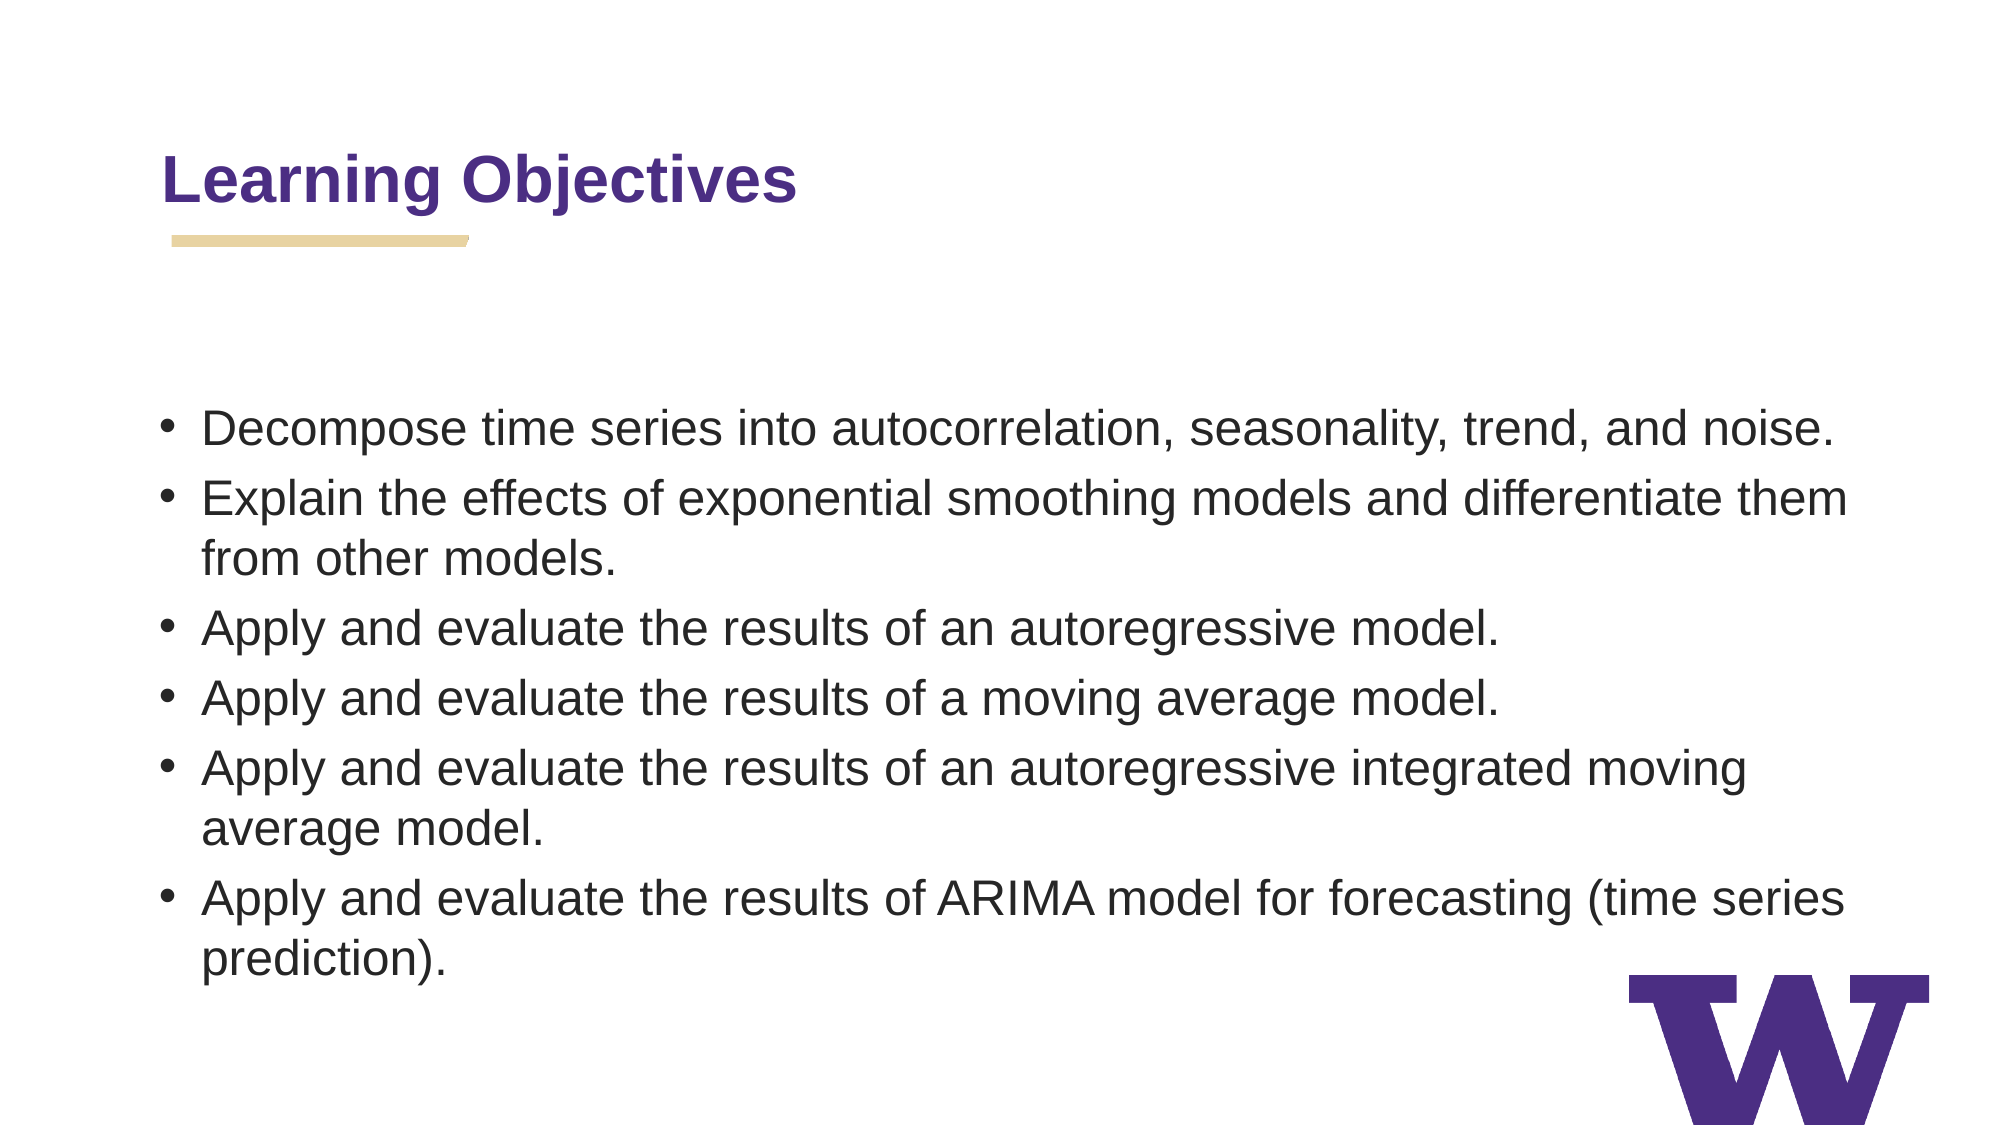

# Learning Objectives

Decompose time series into autocorrelation, seasonality, trend, and noise.
Explain the effects of exponential smoothing models and differentiate them from other models.
Apply and evaluate the results of an autoregressive model.
Apply and evaluate the results of a moving average model.
Apply and evaluate the results of an autoregressive integrated moving average model.
Apply and evaluate the results of ARIMA model for forecasting (time series prediction).